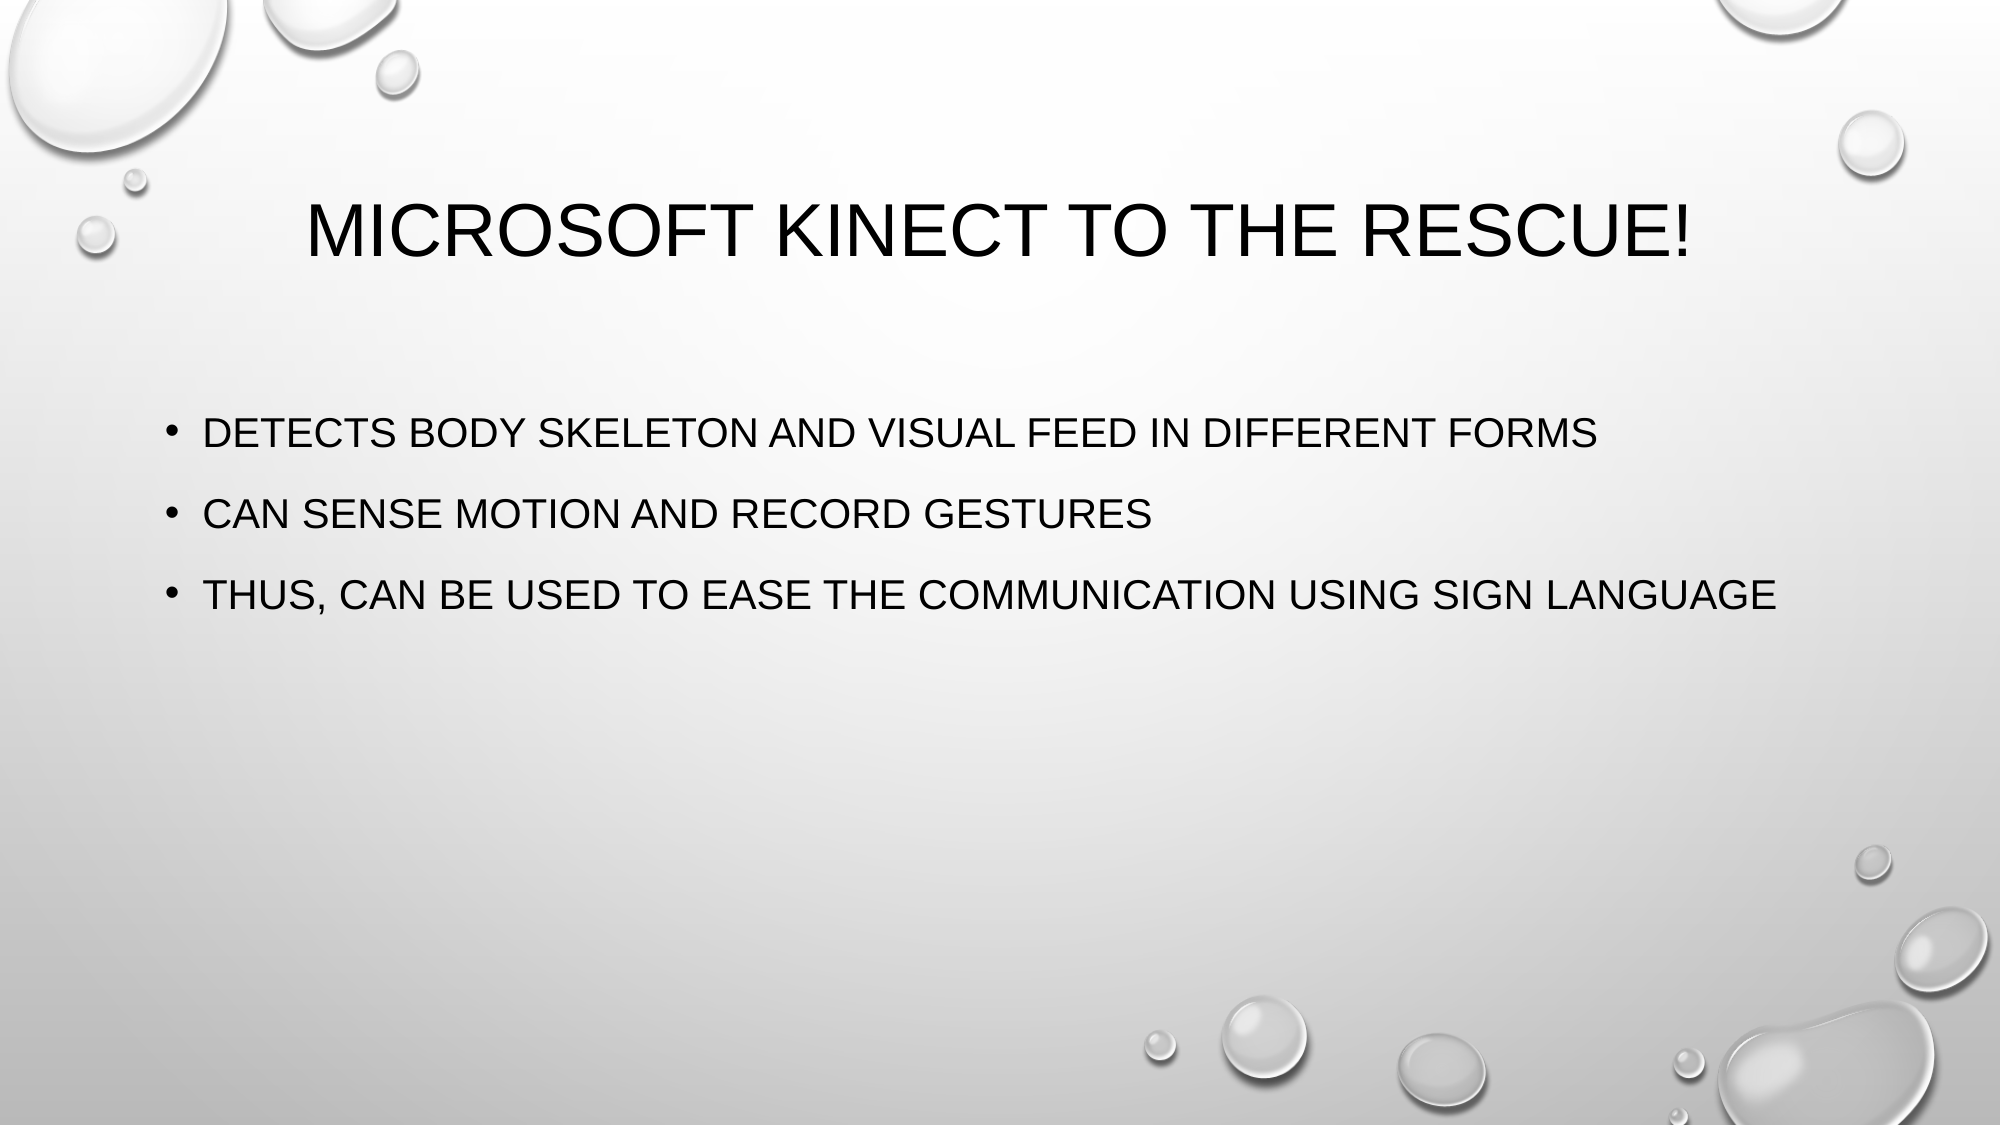

# Microsoft Kinect to the rescue!
detects body skeleton and visual feed in different forms
can sense motion and record gestures
Thus, Can be used to ease the communication using sign language